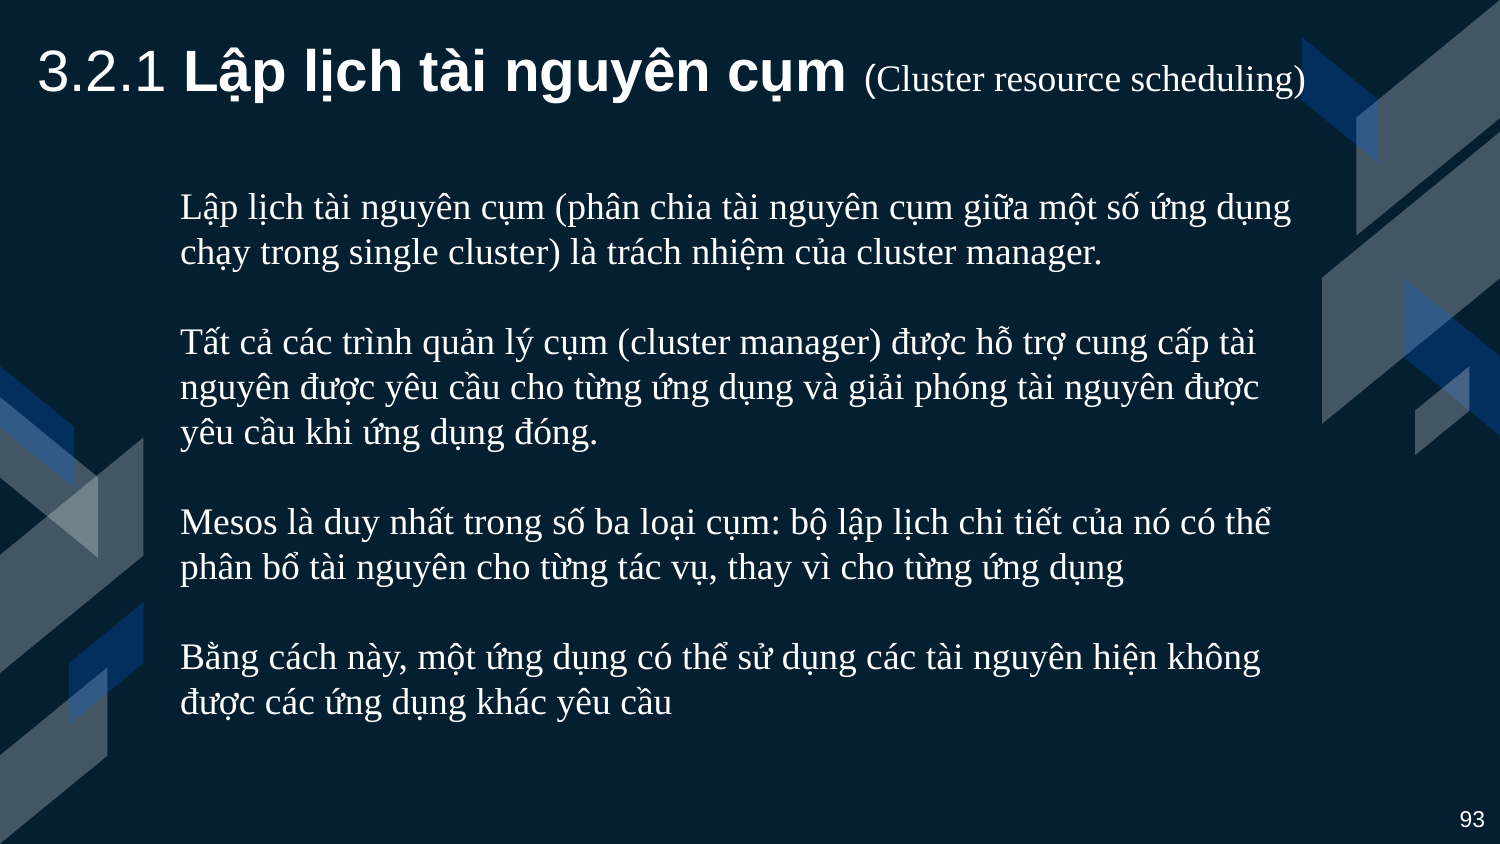

3.2.1 Lập lịch tài nguyên cụm (Cluster resource scheduling)
Lập lịch tài nguyên cụm (phân chia tài nguyên cụm giữa một số ứng dụng chạy trong single cluster) là trách nhiệm của cluster manager.

Tất cả các trình quản lý cụm (cluster manager) được hỗ trợ cung cấp tài nguyên được yêu cầu cho từng ứng dụng và giải phóng tài nguyên được yêu cầu khi ứng dụng đóng.

Mesos là duy nhất trong số ba loại cụm: bộ lập lịch chi tiết của nó có thể phân bổ tài nguyên cho từng tác vụ, thay vì cho từng ứng dụng

Bằng cách này, một ứng dụng có thể sử dụng các tài nguyên hiện không được các ứng dụng khác yêu cầu

93